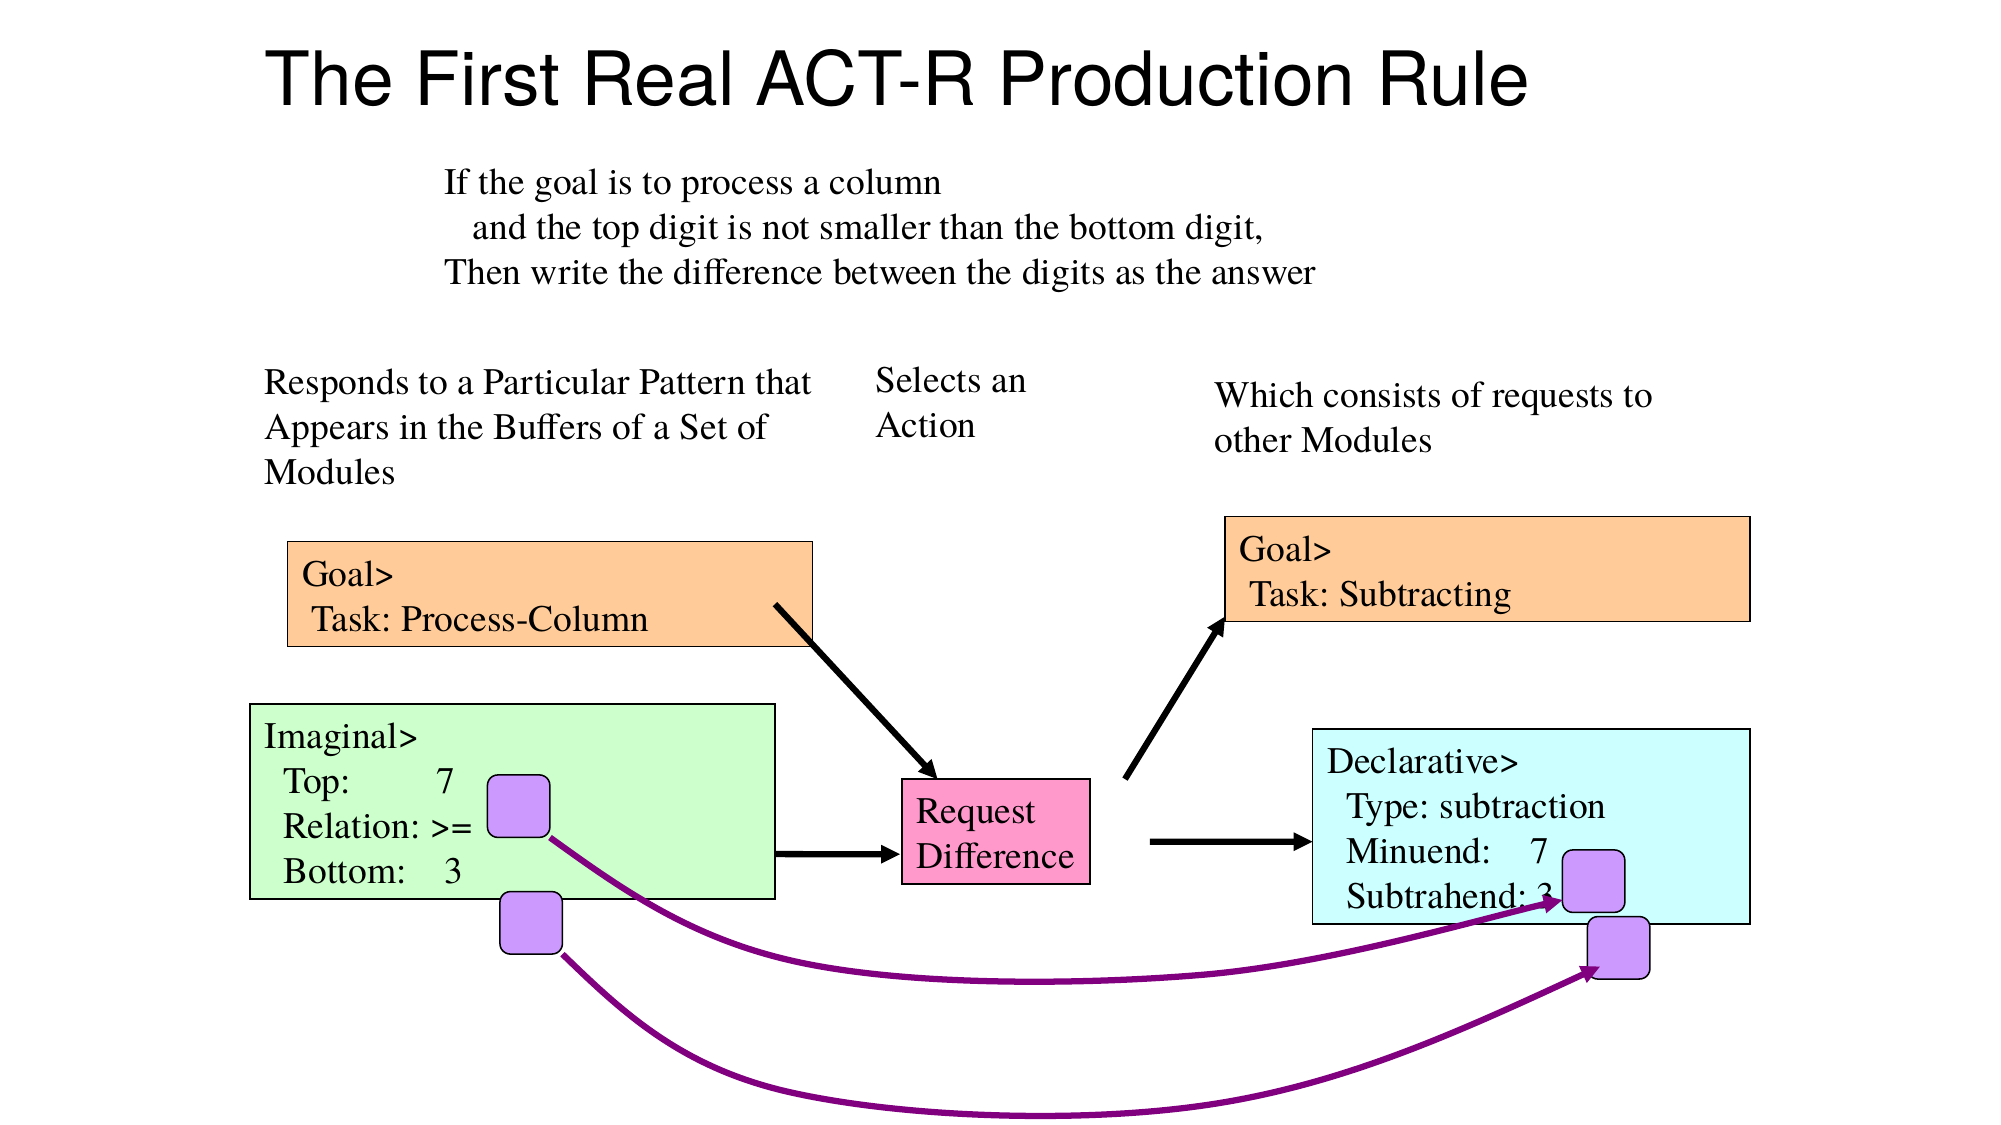

# The First Real ACT-R Production Rule
If the goal is to process a column
   and the top digit is not smaller than the bottom digit,
Then write the difference between the digits as the answer
Selects an
Action
Responds to a Particular Pattern that Appears in the Buffers of a Set of Modules
Which consists of requests to other Modules
Goal>
 Task: Subtracting
Goal>
 Task: Process-Column

Request
Difference

Imaginal>
  Top:         7
  Relation: >=
  Bottom:    3
Declarative>
  Type: subtraction
  Minuend:    7
  Subtrahend: 3